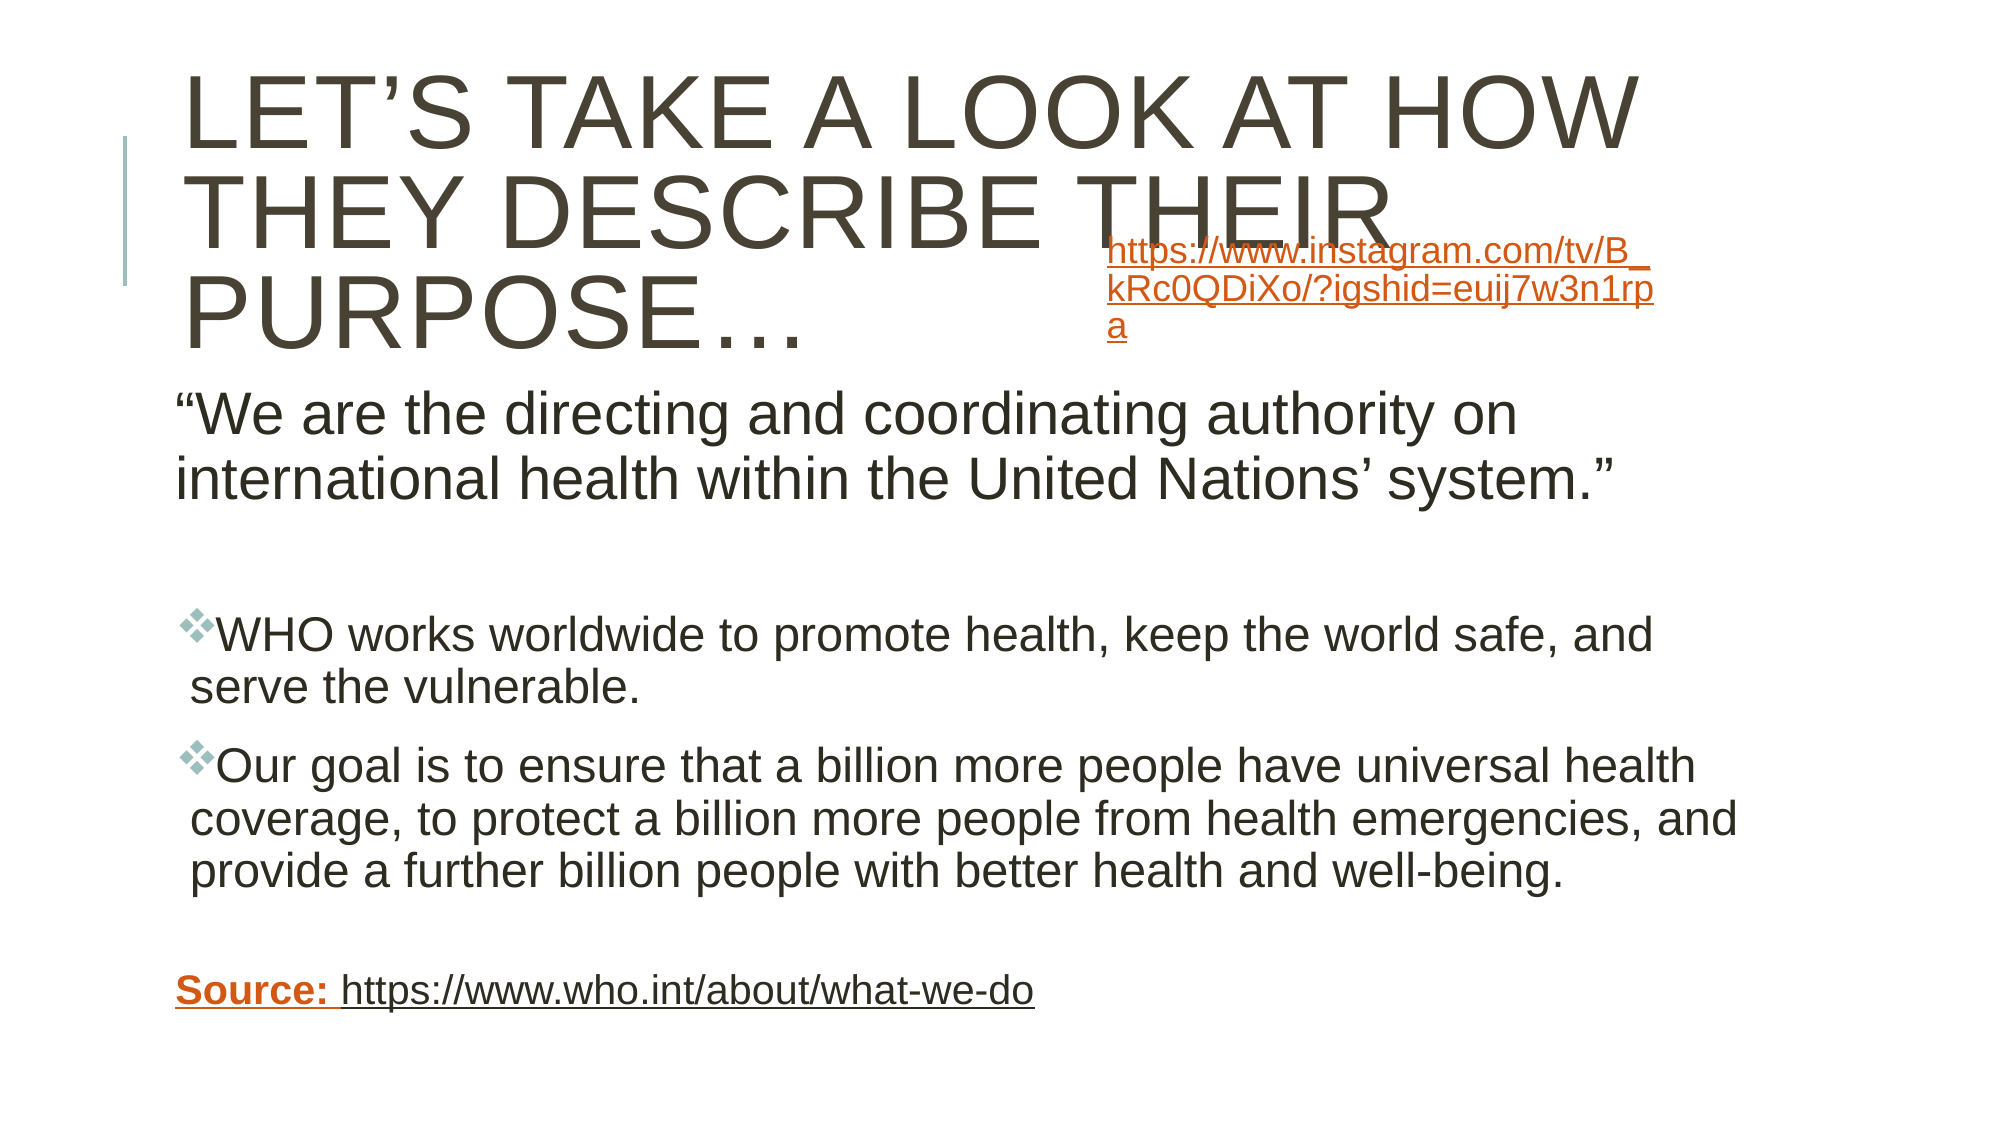

# LET’S TAKE A LOOK AT how they describe their purpose…
https://www.instagram.com/tv/B_kRc0QDiXo/?igshid=euij7w3n1rpa
“We are the directing and coordinating authority on international health within the United Nations’ system.”

WHO works worldwide to promote health, keep the world safe, and serve the vulnerable.
Our goal is to ensure that a billion more people have universal health coverage, to protect a billion more people from health emergencies, and provide a further billion people with better health and well-being.
Source: https://www.who.int/about/what-we-do